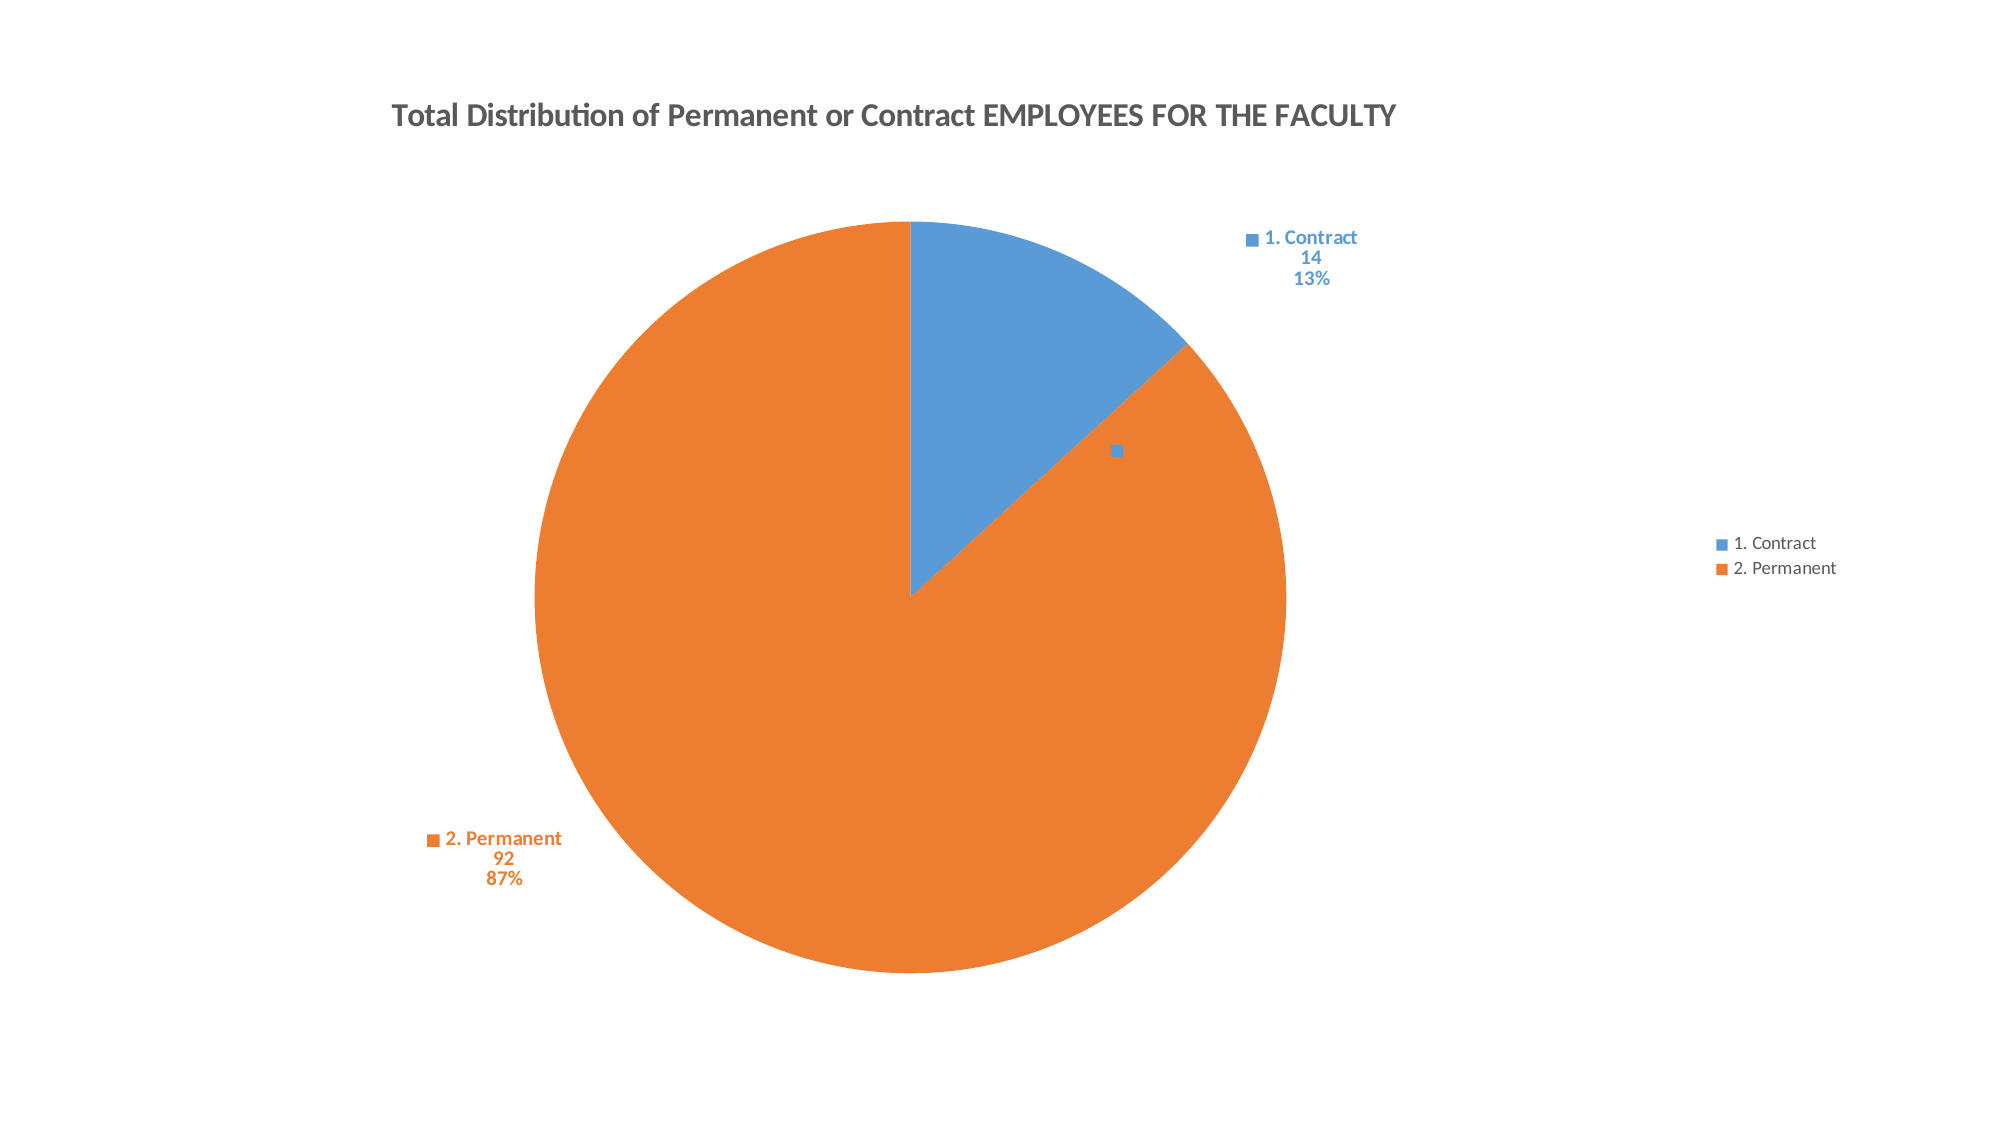

### Chart: Total Distribution of Permanent or Contract EMPLOYEES FOR THE FACULTY

| Category | Total |
|---|---|
| 1. Contract | 14.0 |
| 2. Permanent | 92.0 |